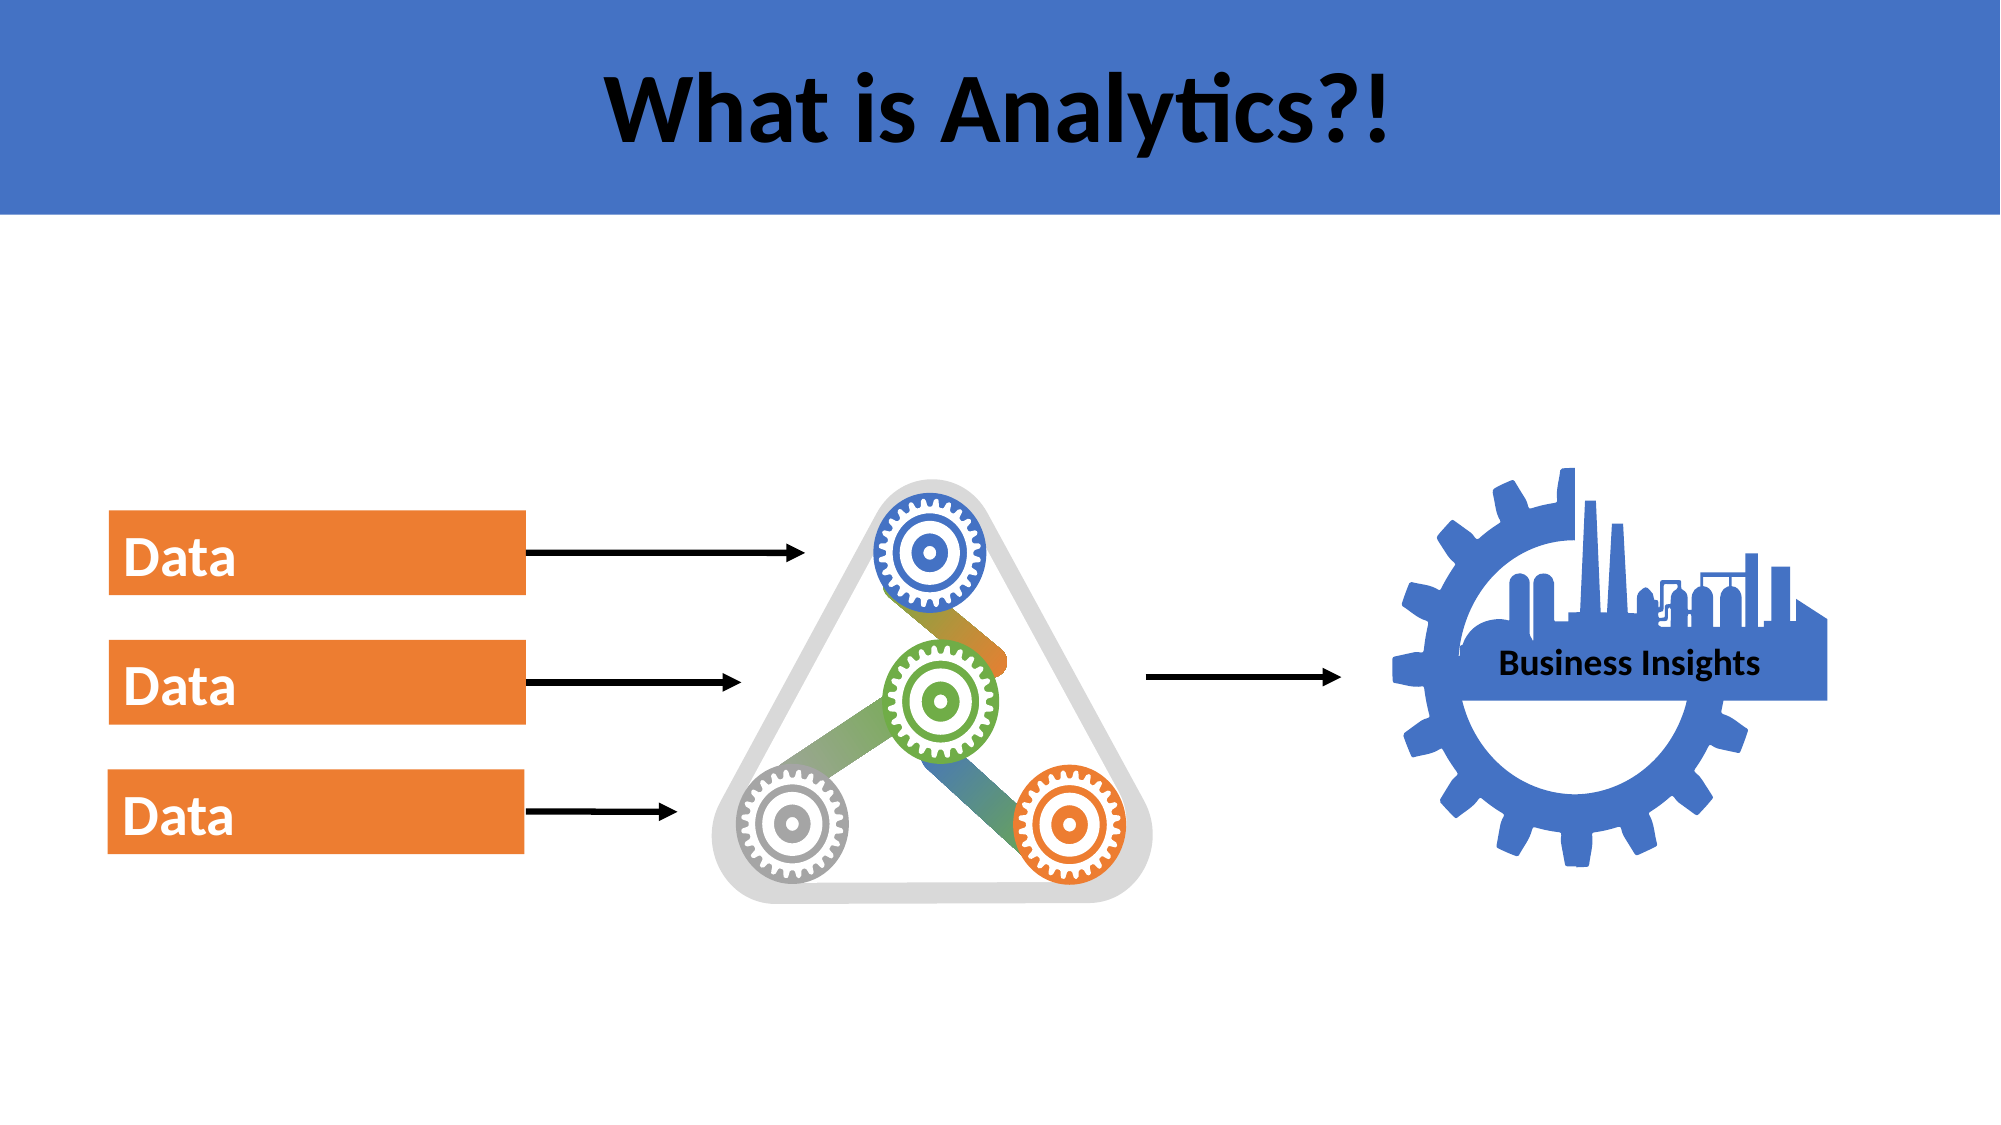

What is Analytics?!

Data

Business Insights
Data

Data